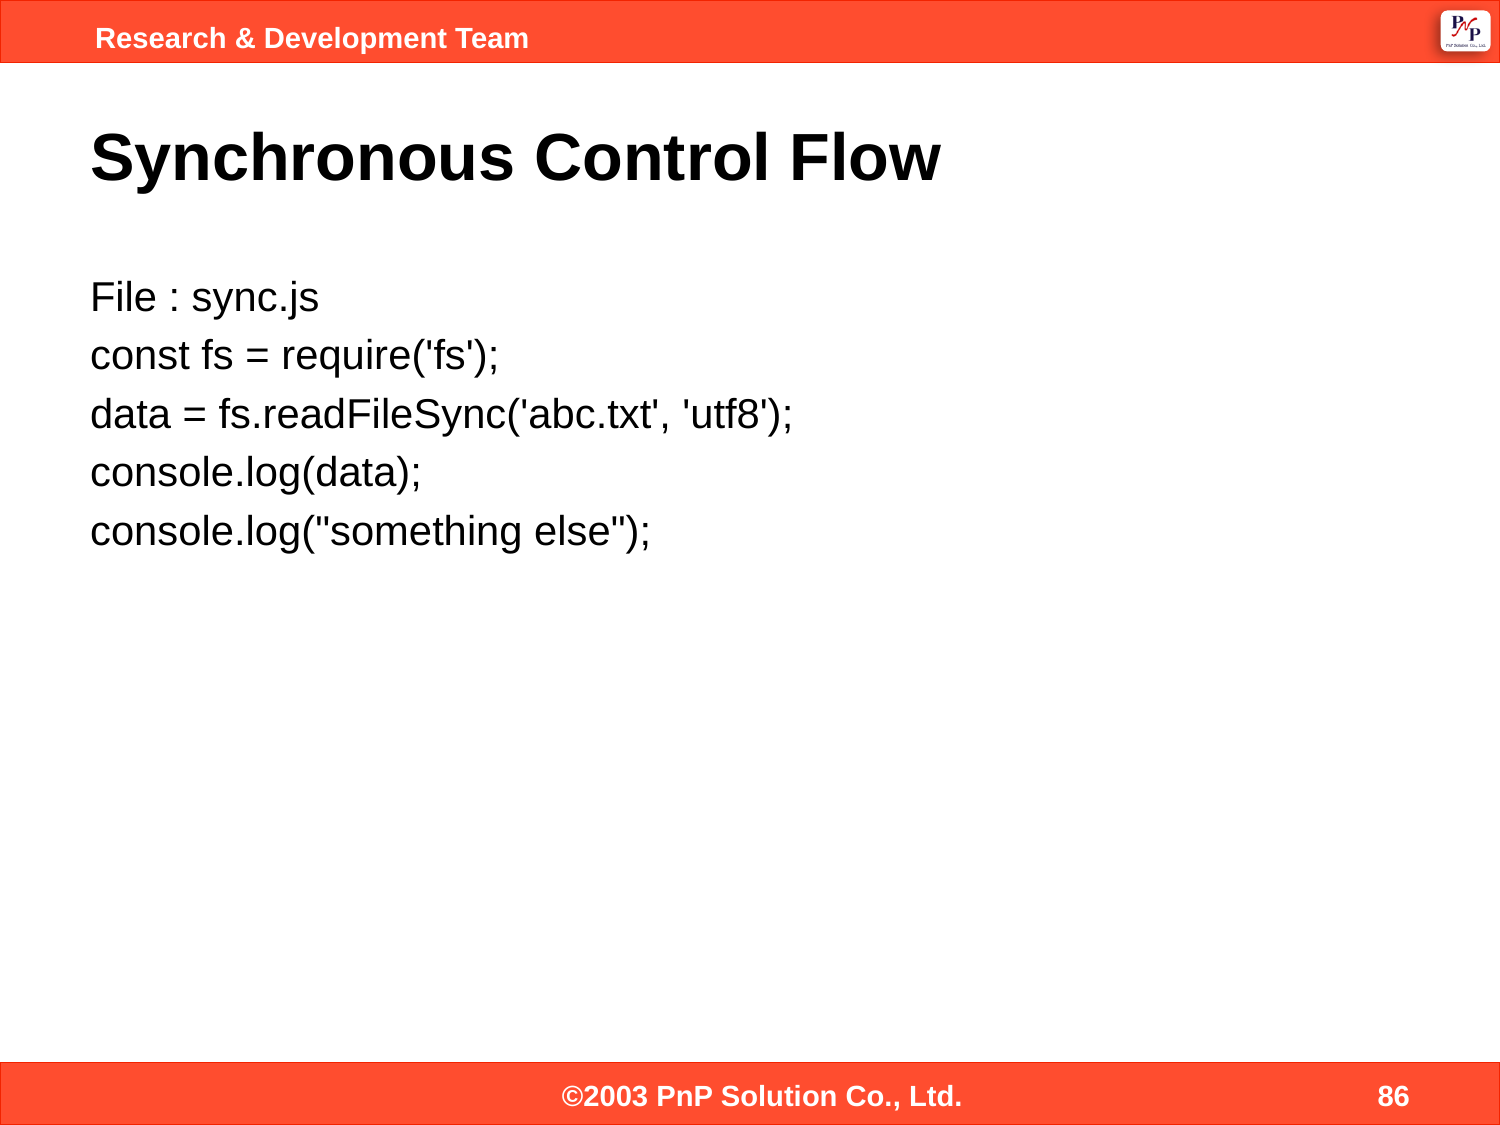

# Synchronous Control Flow
File : sync.js
const fs = require('fs');
data = fs.readFileSync('abc.txt', 'utf8');
console.log(data);
console.log("something else");

©2003 PnP Solution Co., Ltd.
86